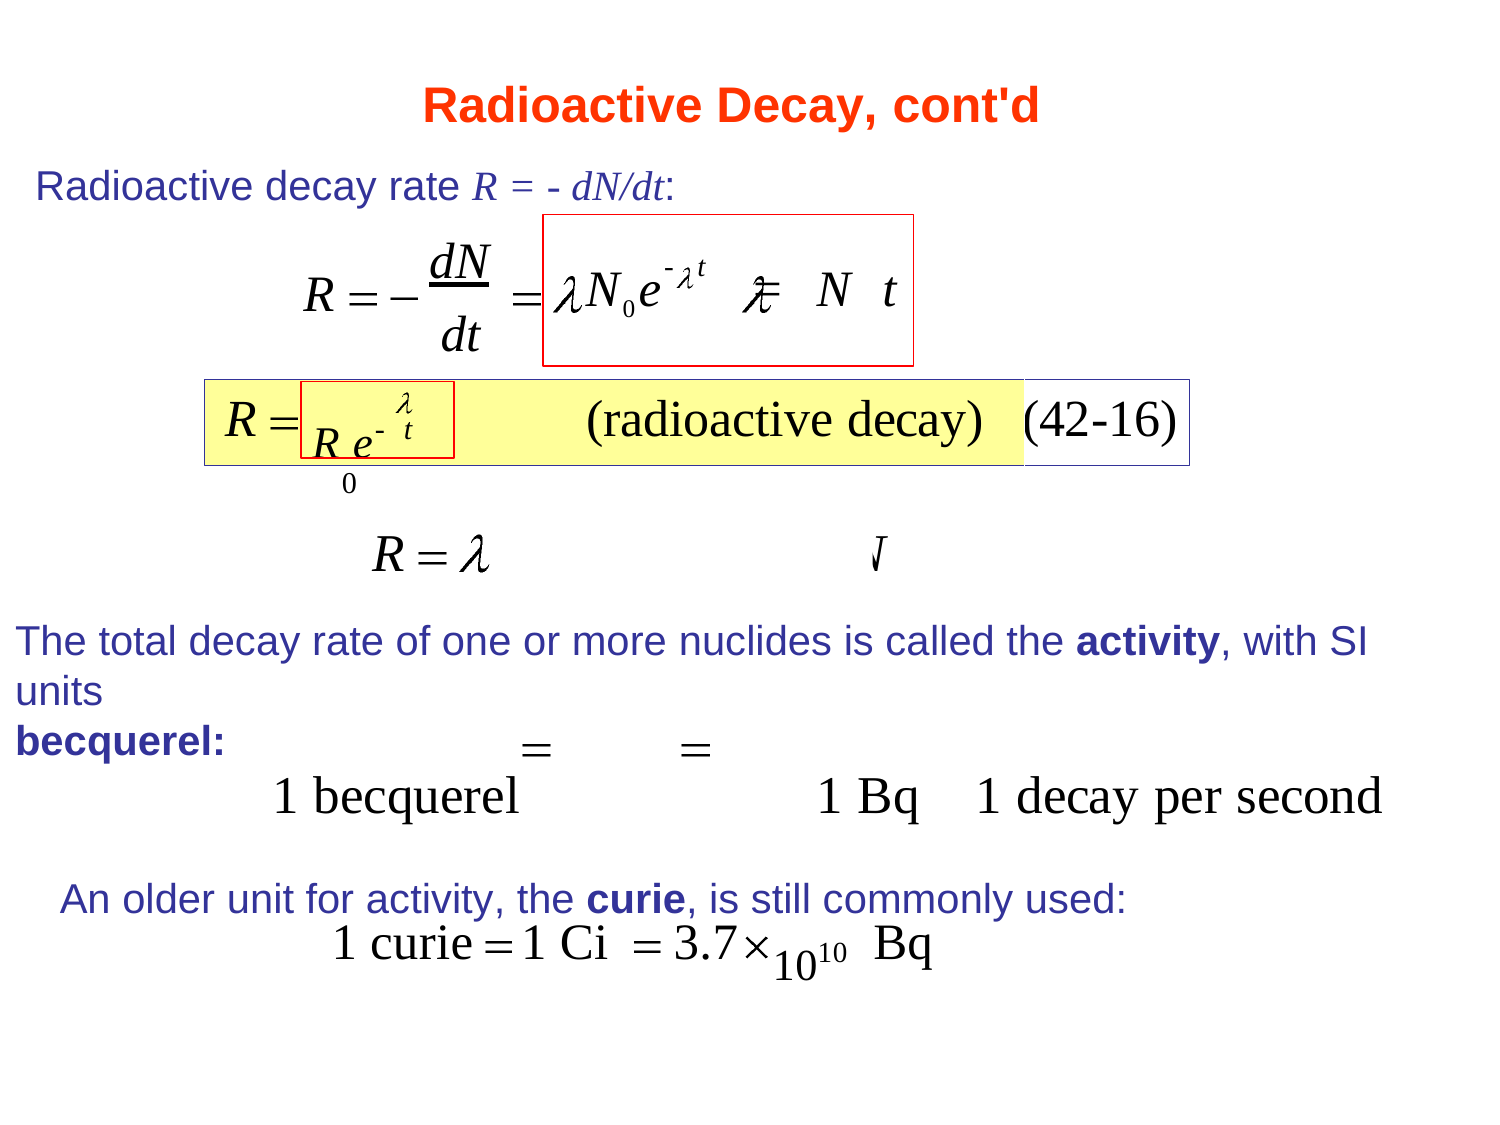

Radioactive Decay, cont'd

Radioactive decay rate R = - dN/dt:

dN dt

-   t
N0e	=	N	t

R
R e-  t
0

R
(radioactive decay)
(42-16)

R	N

The total decay rate of one or more nuclides is called the activity, with SI units
becquerel:
1 becquerel	1 Bq	1 decay per second

An older unit for activity, the curie, is still commonly used:
(42-17)

1010

1 curie	1 Ci	3.7
Bq